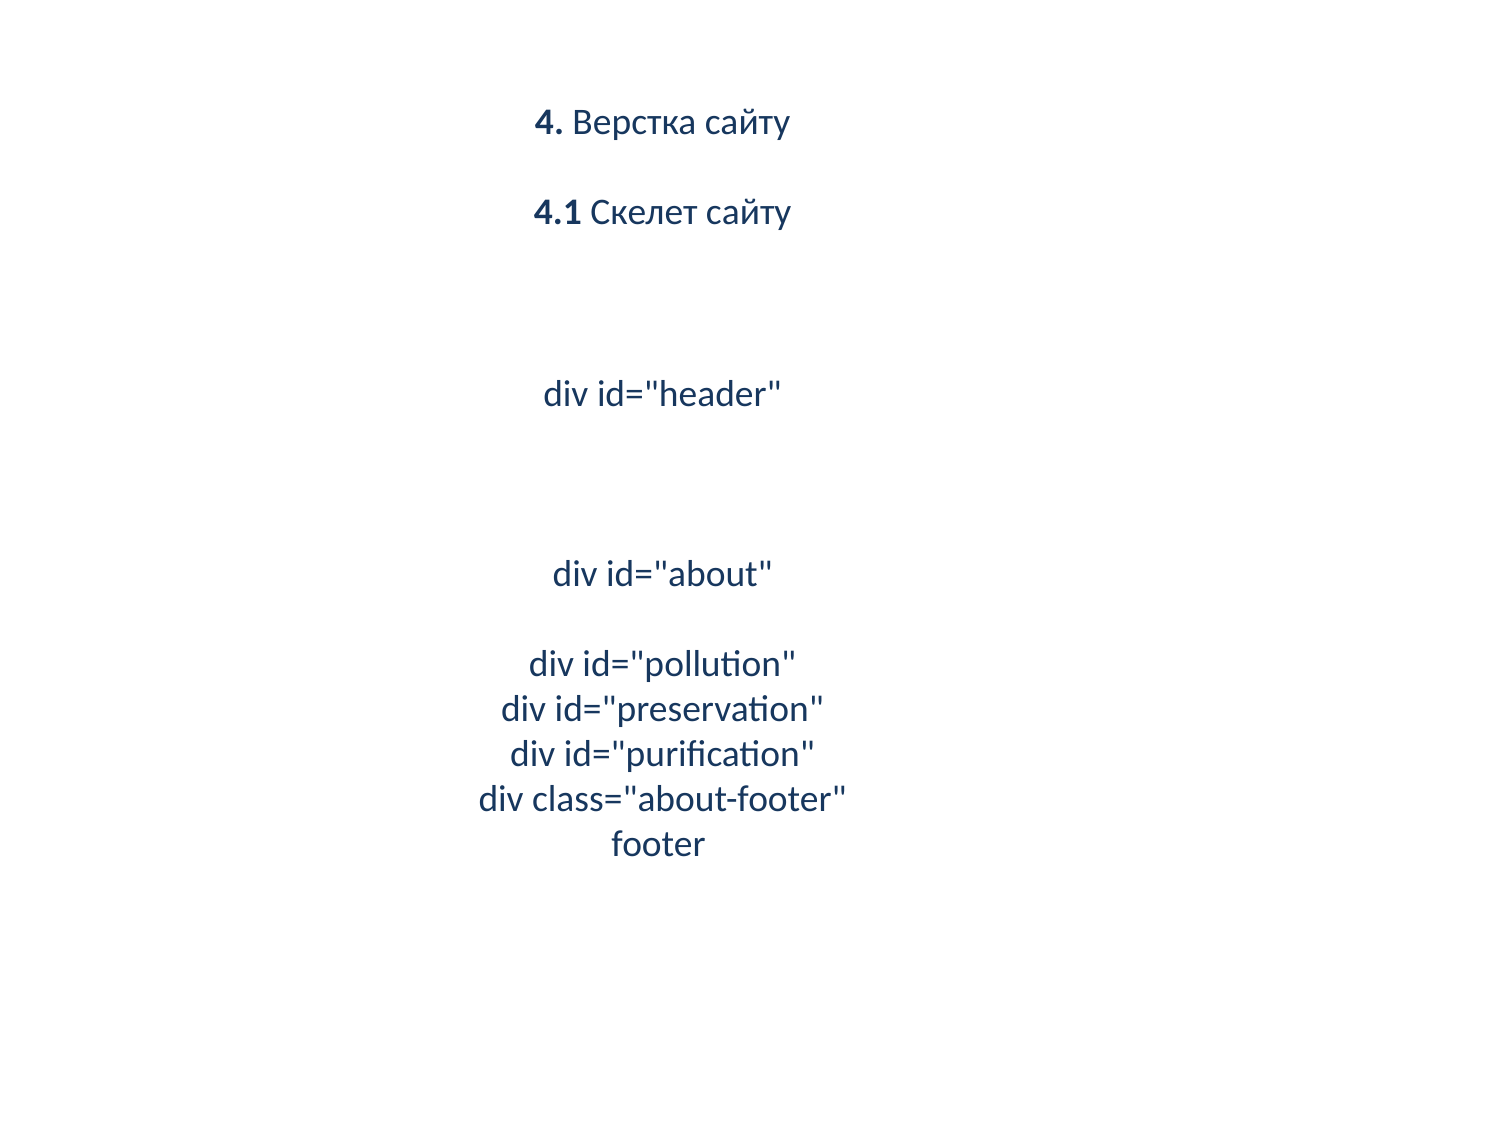

4. Верстка сайту

4.1 Скелет сайту
div id="header"

div id="about"

div id="pollution"
div id="preservation"
div id="purification"
div class="about-footer"
footer